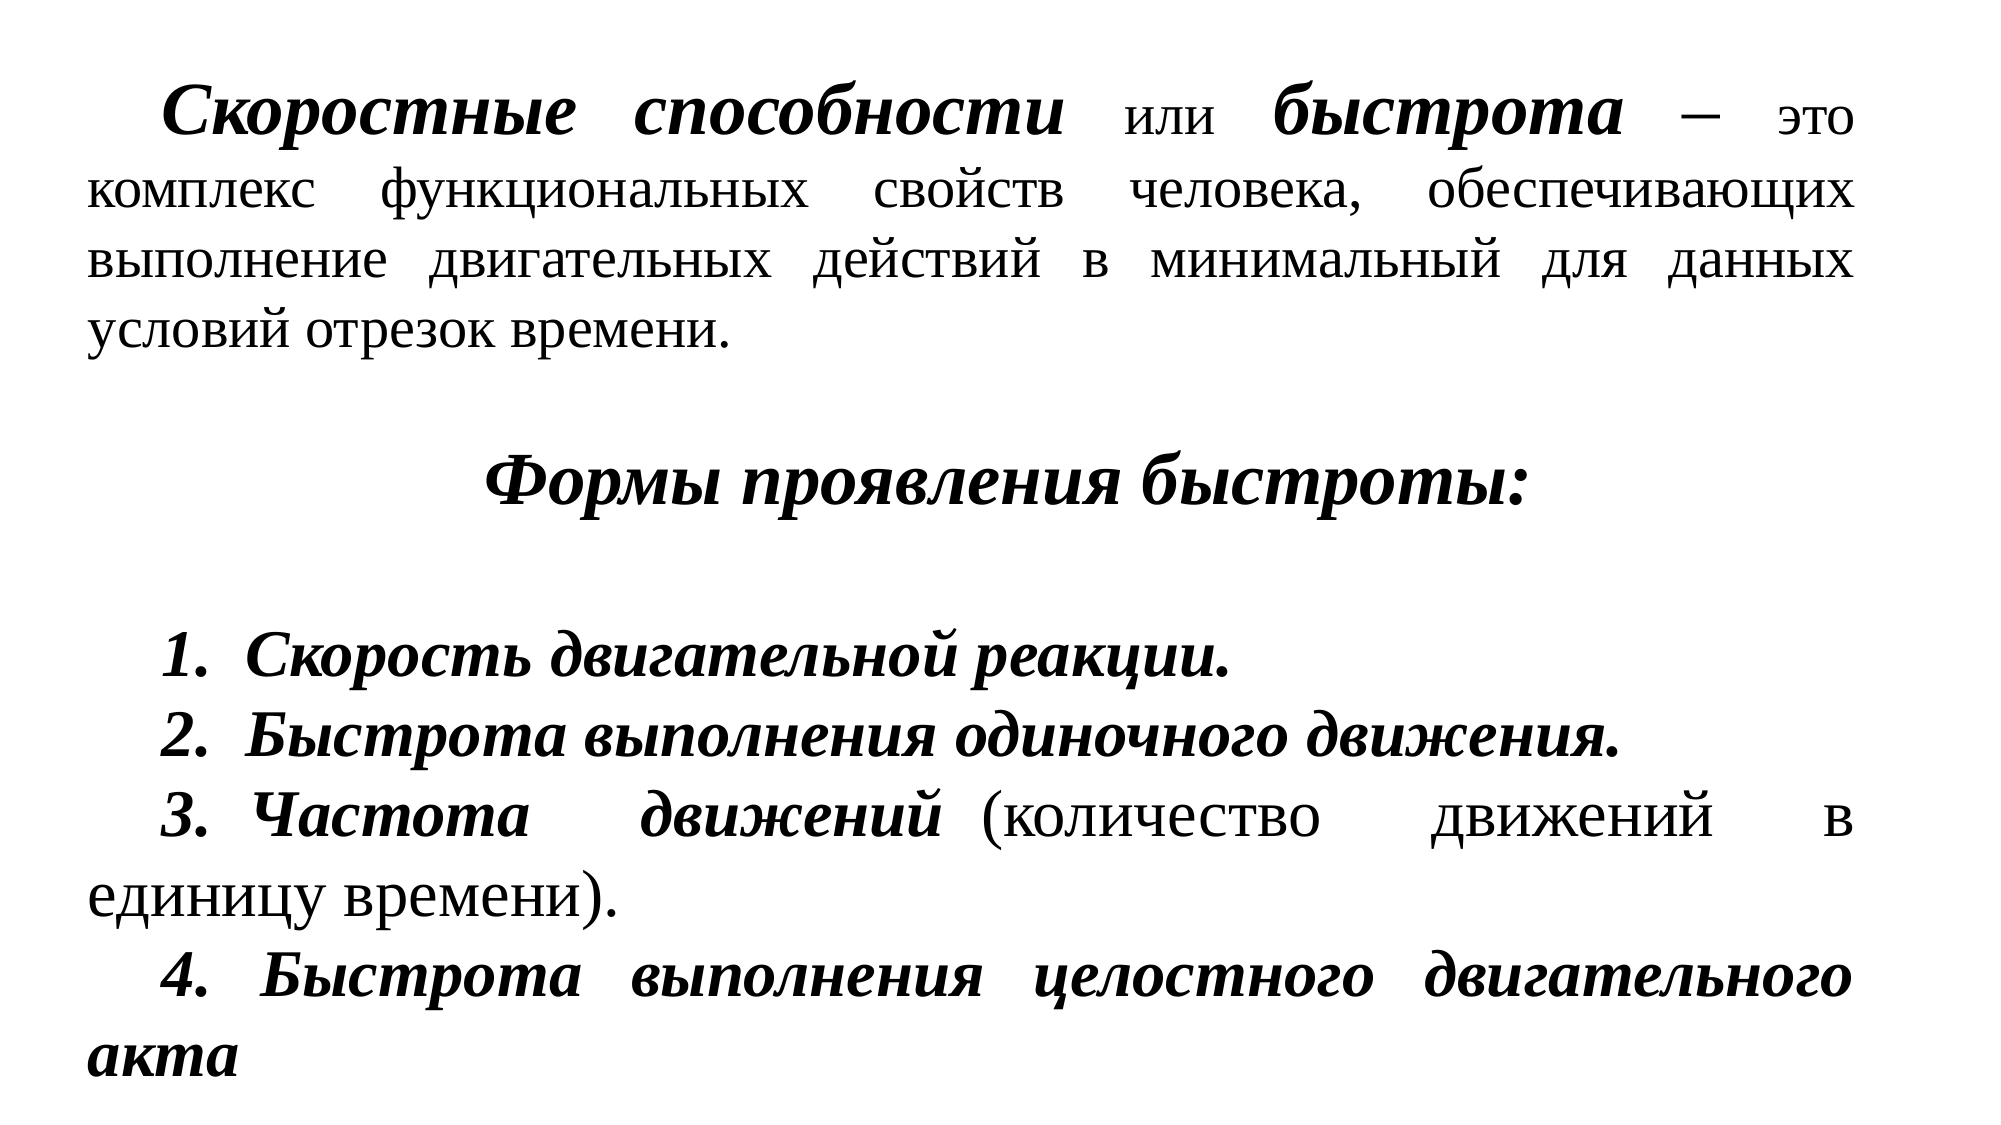

Скоростные способности или быстрота – это комплекс функциональных свойств человека, обеспечивающих выполнение двигательных действий в минимальный для данных условий отрезок времени.

Формы проявления быстроты:

1.  Скорость двигательной реакции.
2.  Быстрота выполнения одиночного движения.
3. Частота   движений (количество   движений   в единицу времени).
4. Быстрота выполнения целостного двигательного акта